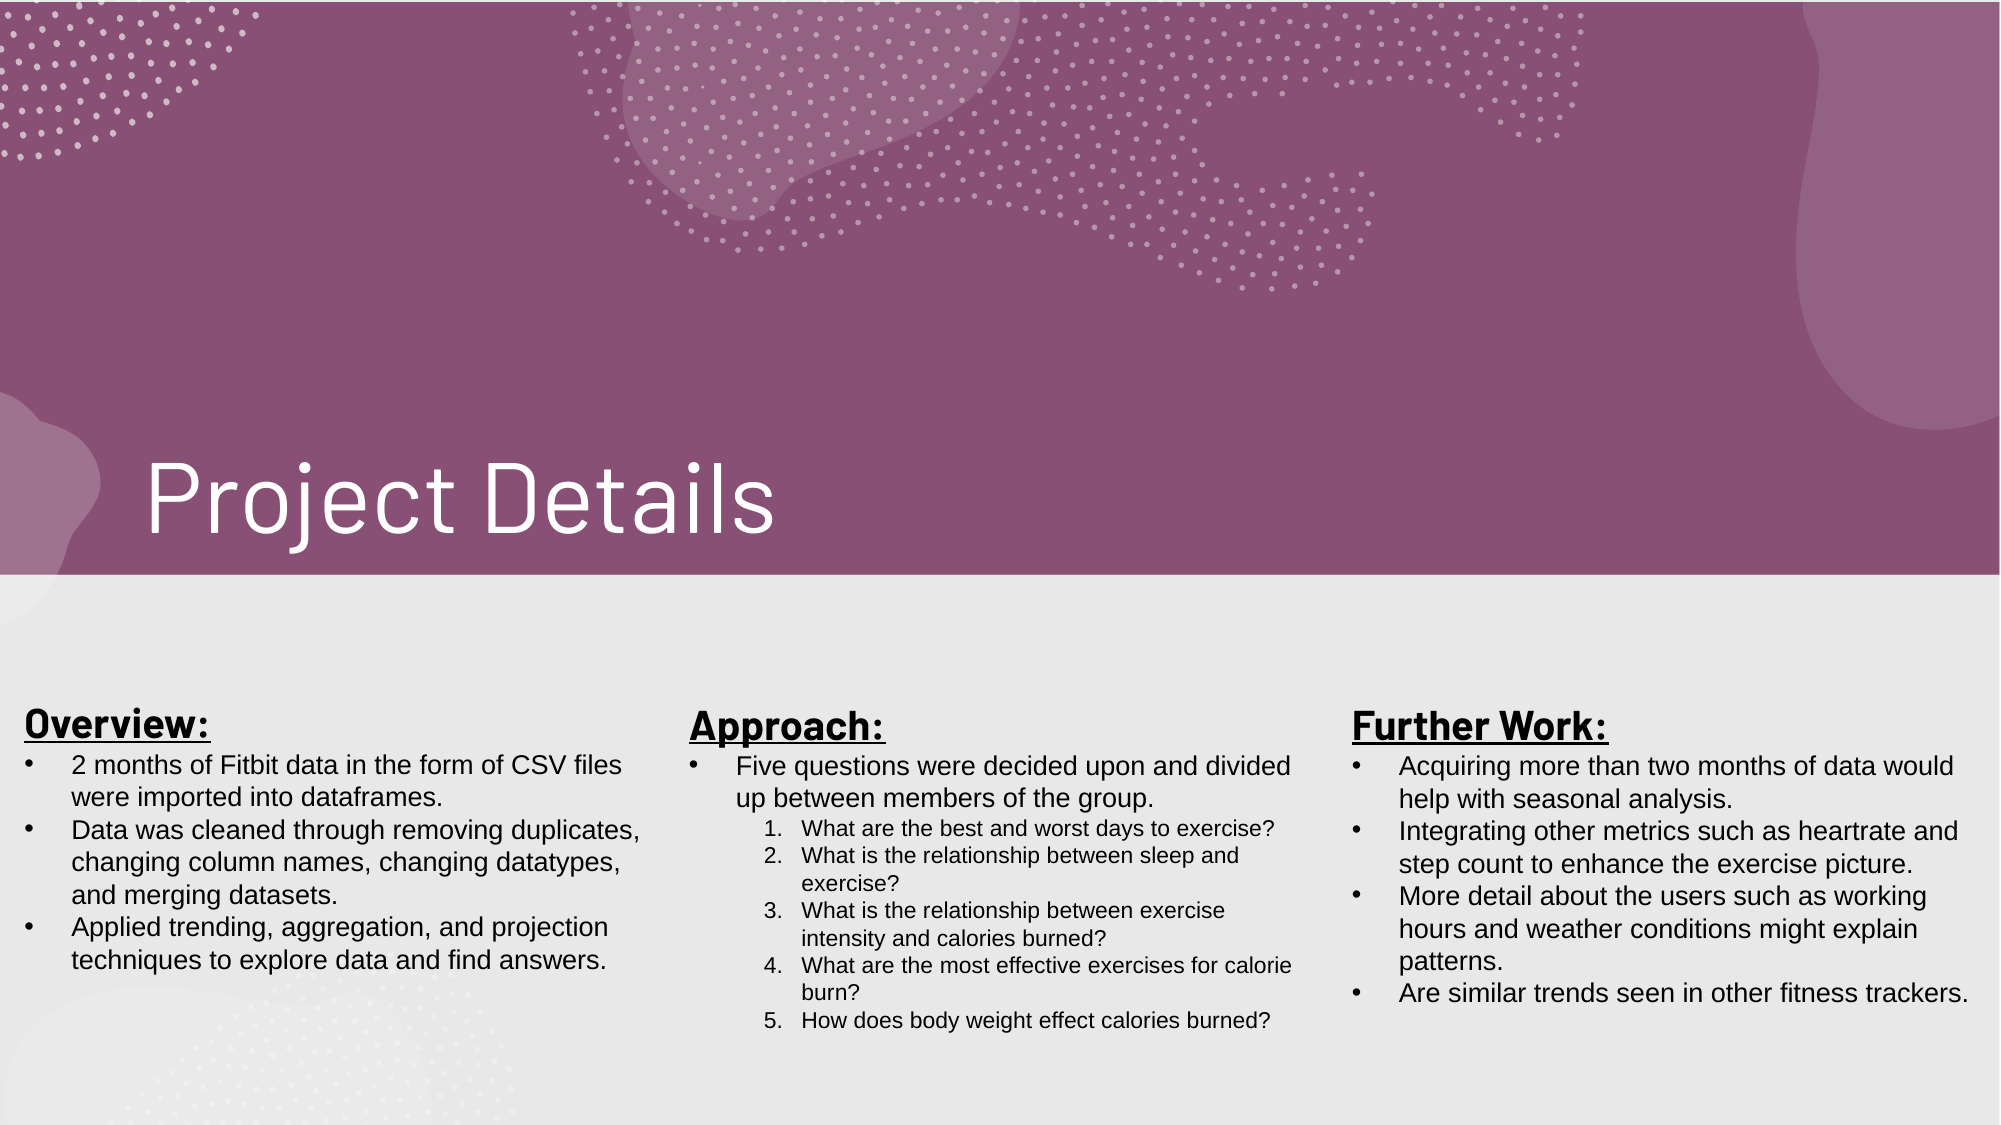

# Project Details
Overview:
2 months of Fitbit data in the form of CSV files were imported into dataframes.
Data was cleaned through removing duplicates, changing column names, changing datatypes, and merging datasets.
Applied trending, aggregation, and projection techniques to explore data and find answers.
Approach:
Five questions were decided upon and divided up between members of the group.
What are the best and worst days to exercise?
What is the relationship between sleep and exercise?
What is the relationship between exercise intensity and calories burned?
What are the most effective exercises for calorie burn?
How does body weight effect calories burned?
Further Work:
Acquiring more than two months of data would help with seasonal analysis.
Integrating other metrics such as heartrate and step count to enhance the exercise picture.
More detail about the users such as working hours and weather conditions might explain patterns.
Are similar trends seen in other fitness trackers.